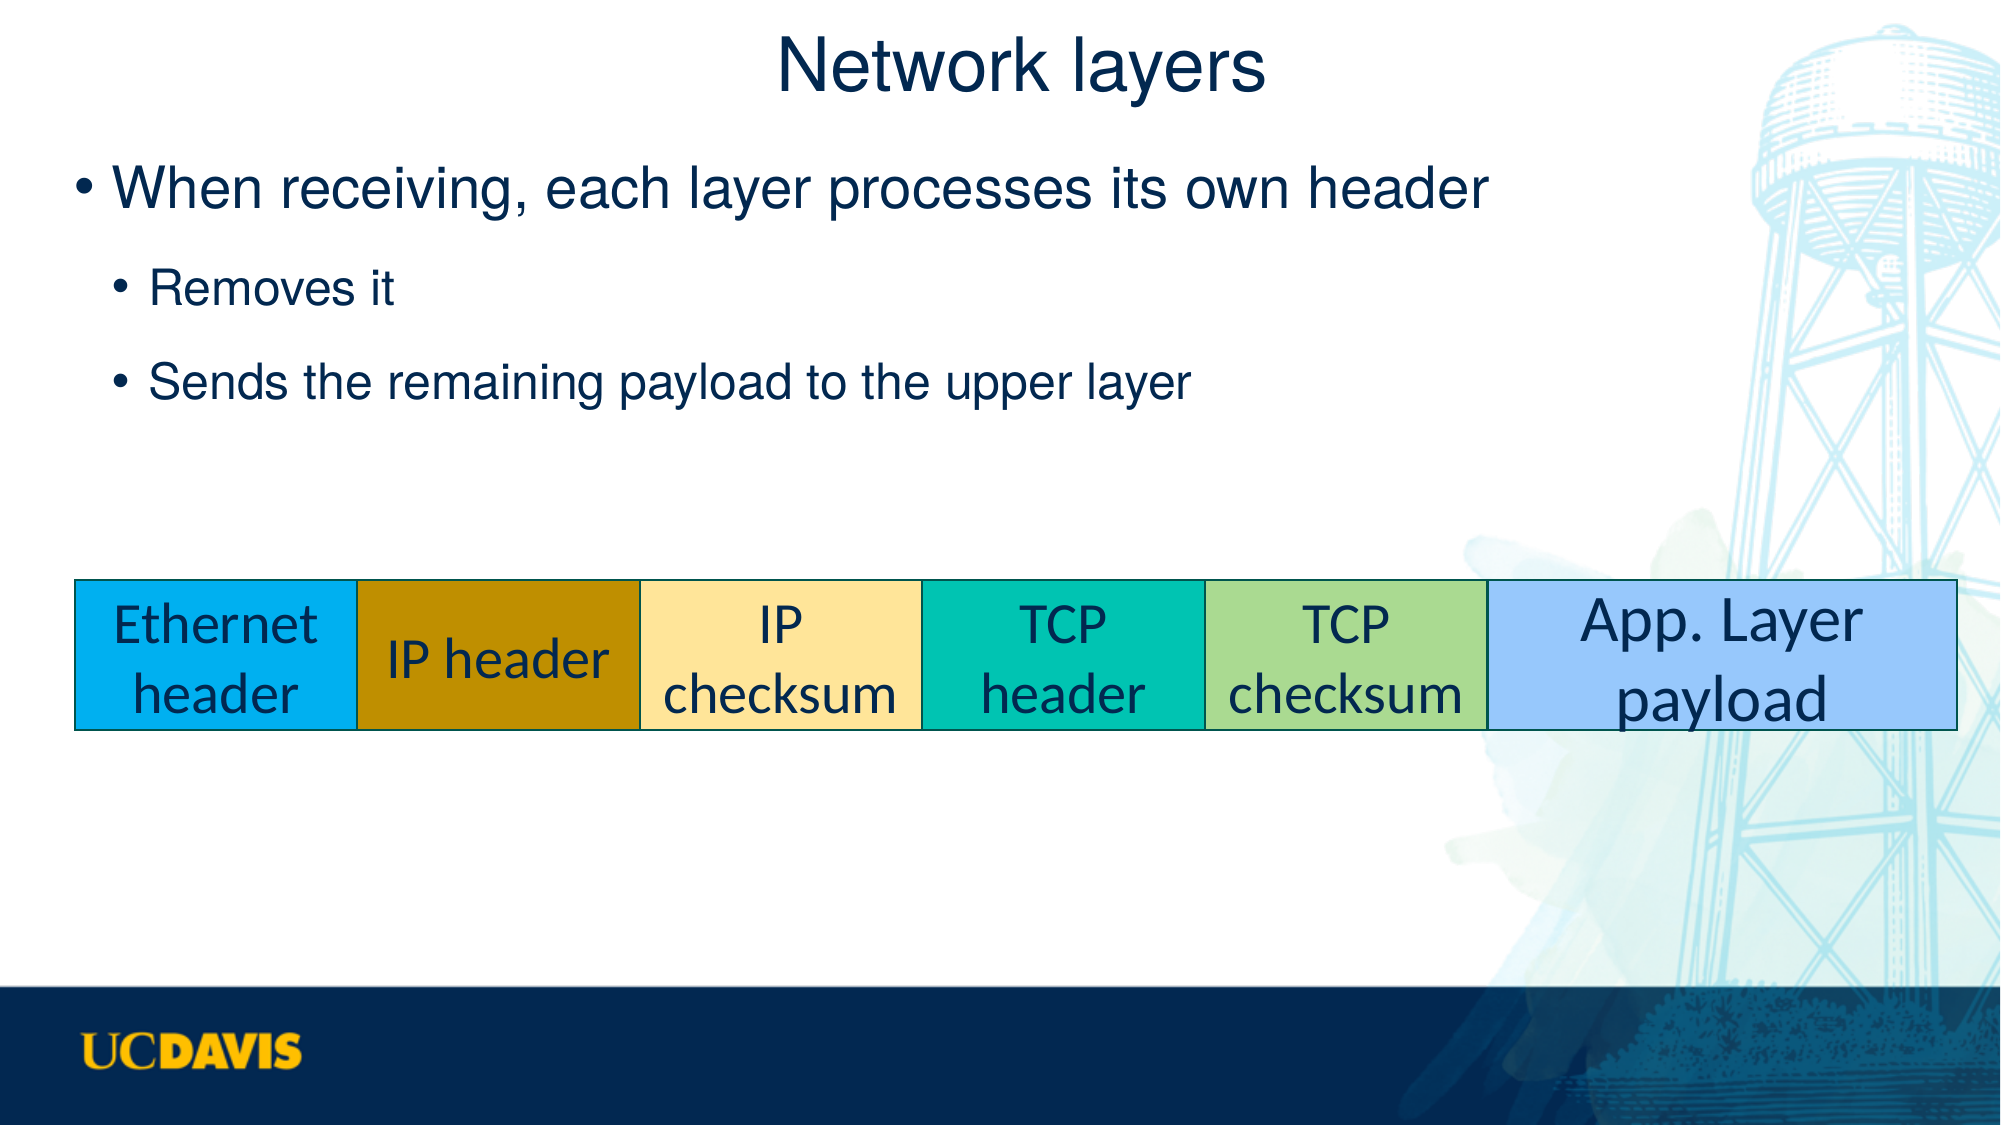

# Network layers
When receiving, each layer processes its own header
Removes it
Sends the remaining payload to the upper layer
Ethernet header
IP header
IP checksum
TCP header
TCP checksum
App. Layer payload